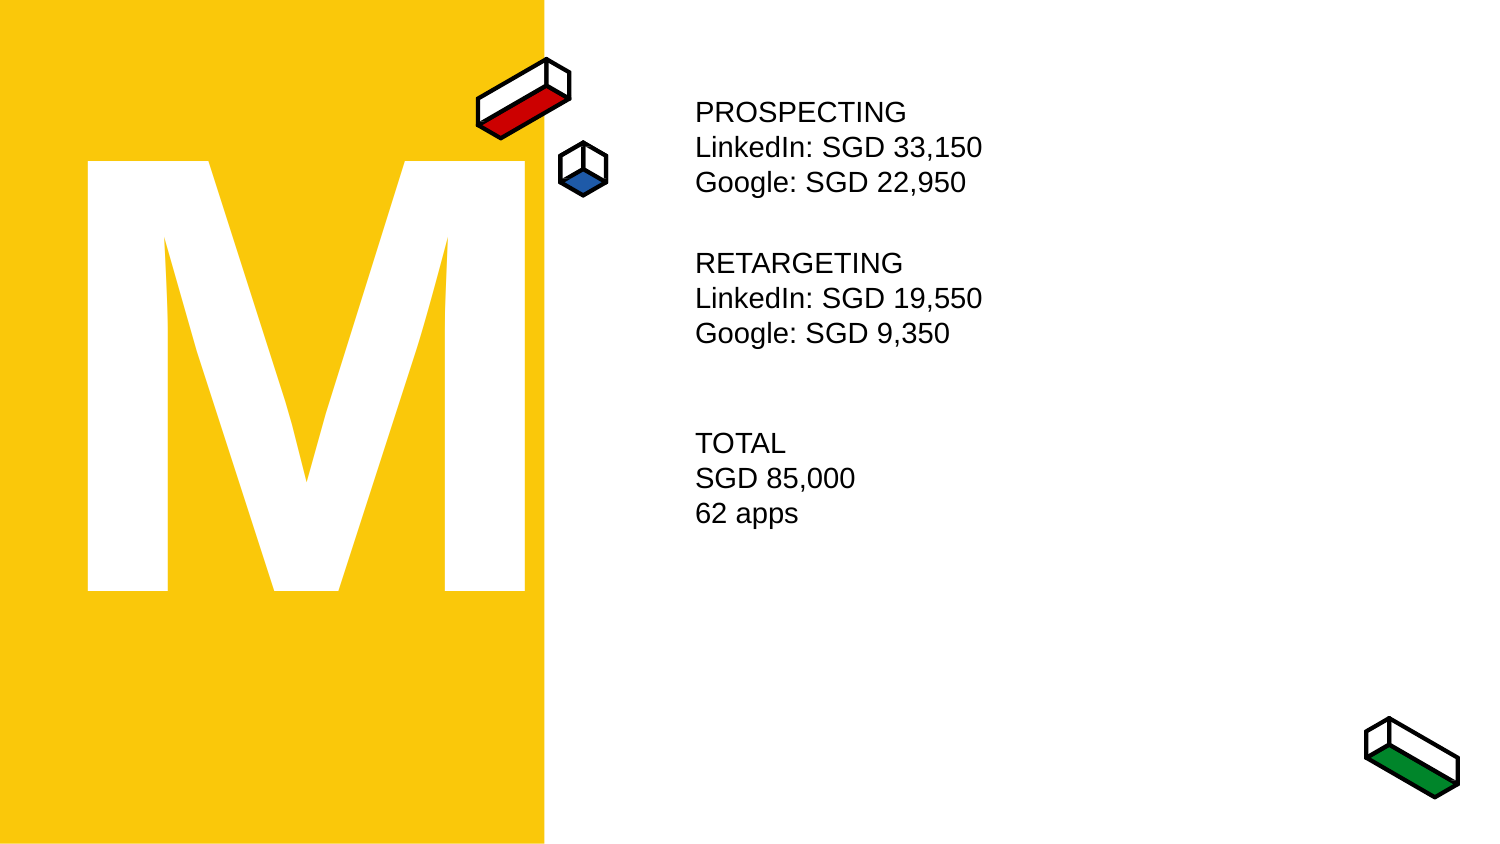

Media Plan
PROSPECTING
LinkedIn: SGD 33,150
Google: SGD 22,950
RETARGETING
LinkedIn: SGD 19,550
Google: SGD 9,350
TOTAL
SGD 85,000
62 apps
#